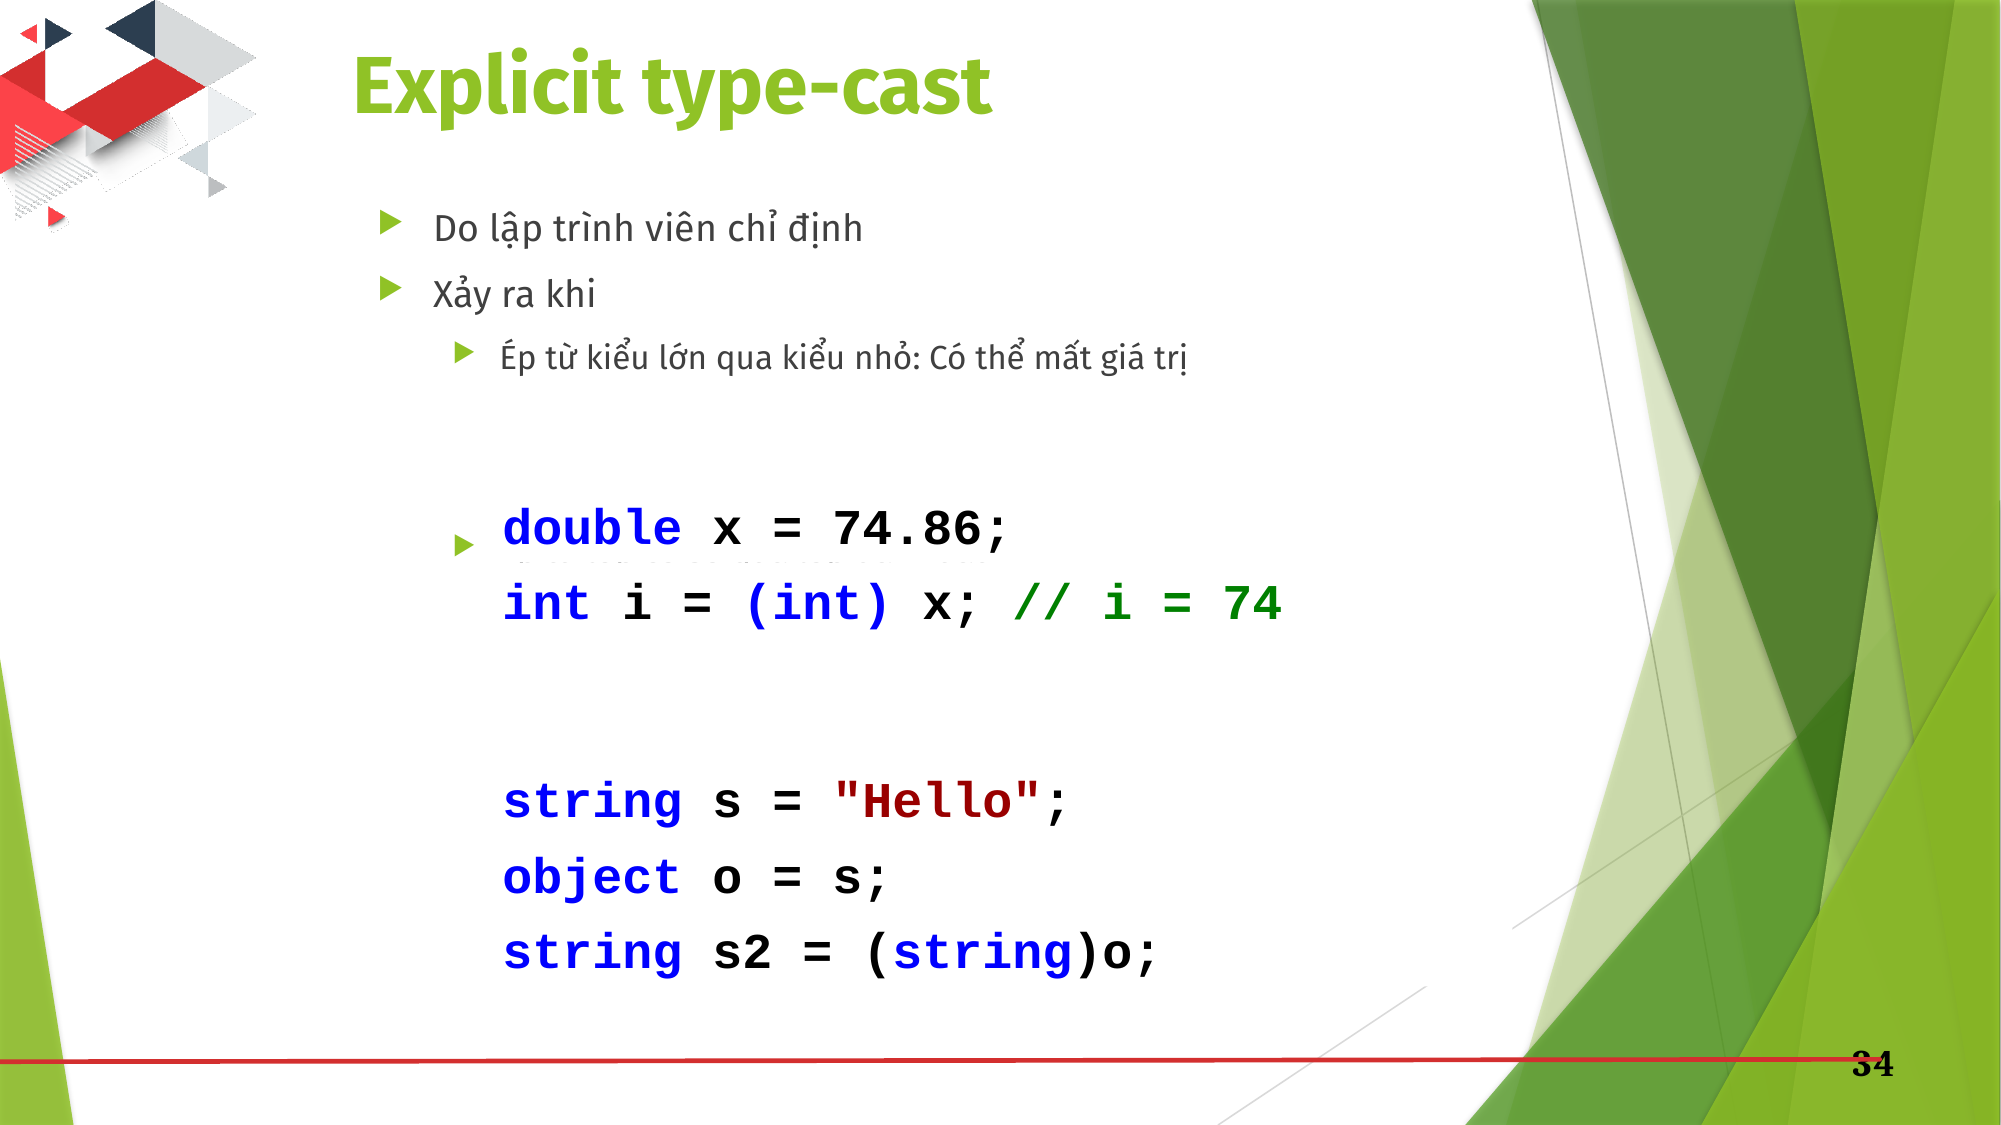

# Explicit type-cast
Do lập trình viên chỉ định
Xảy ra khi
Ép từ kiểu lớn qua kiểu nhỏ: Có thể mất giá trị

Ép từ lớp cơ sở qua lớp dẫn xuất
double x = 74.86;
int i = (int))x; // i = 74
string s = "Hello";
object o = s;
string s2 = (string)o;